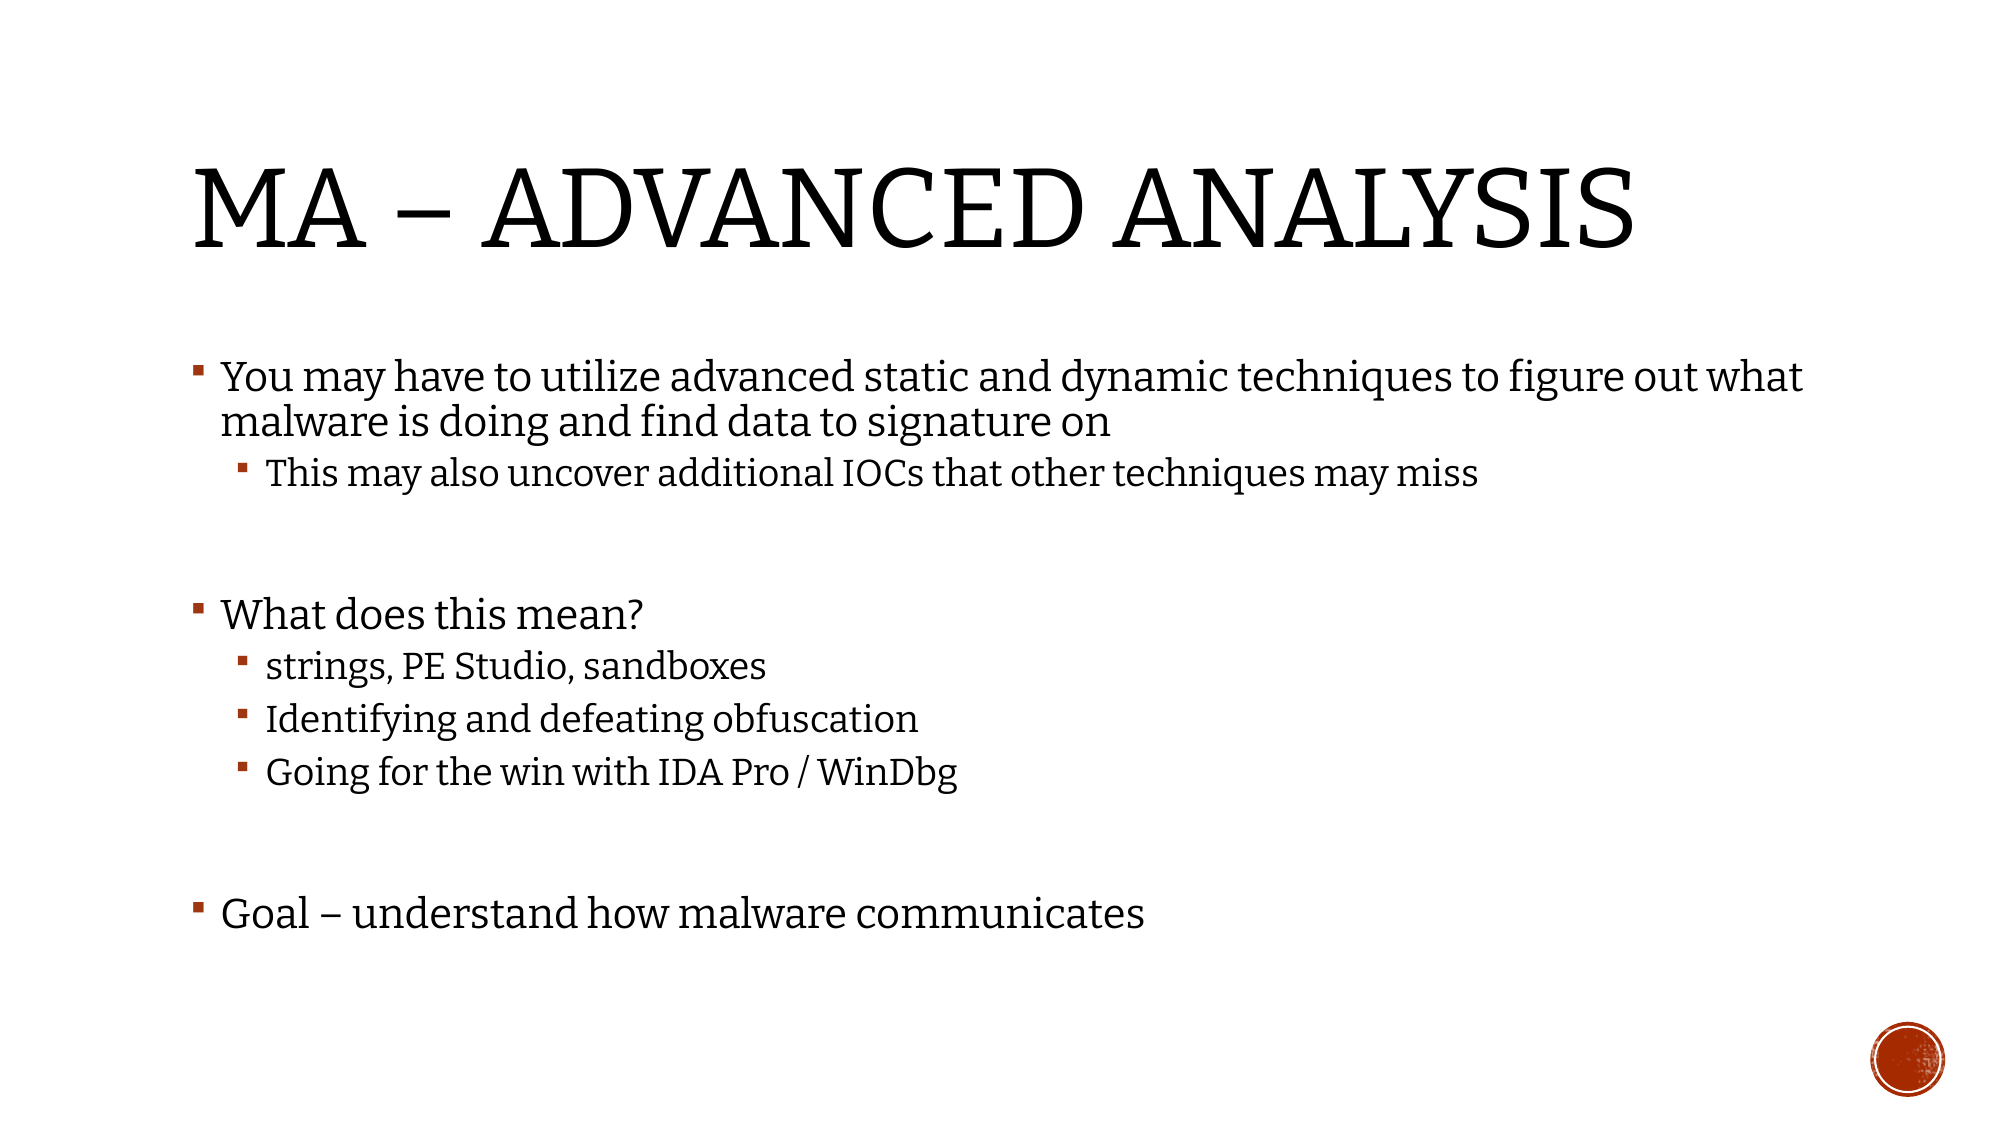

# Ma – advanced analysis
You may have to utilize advanced static and dynamic techniques to figure out what malware is doing and find data to signature on
This may also uncover additional IOCs that other techniques may miss

What does this mean?
strings, PE Studio, sandboxes
Identifying and defeating obfuscation
Going for the win with IDA Pro / WinDbg

Goal – understand how malware communicates